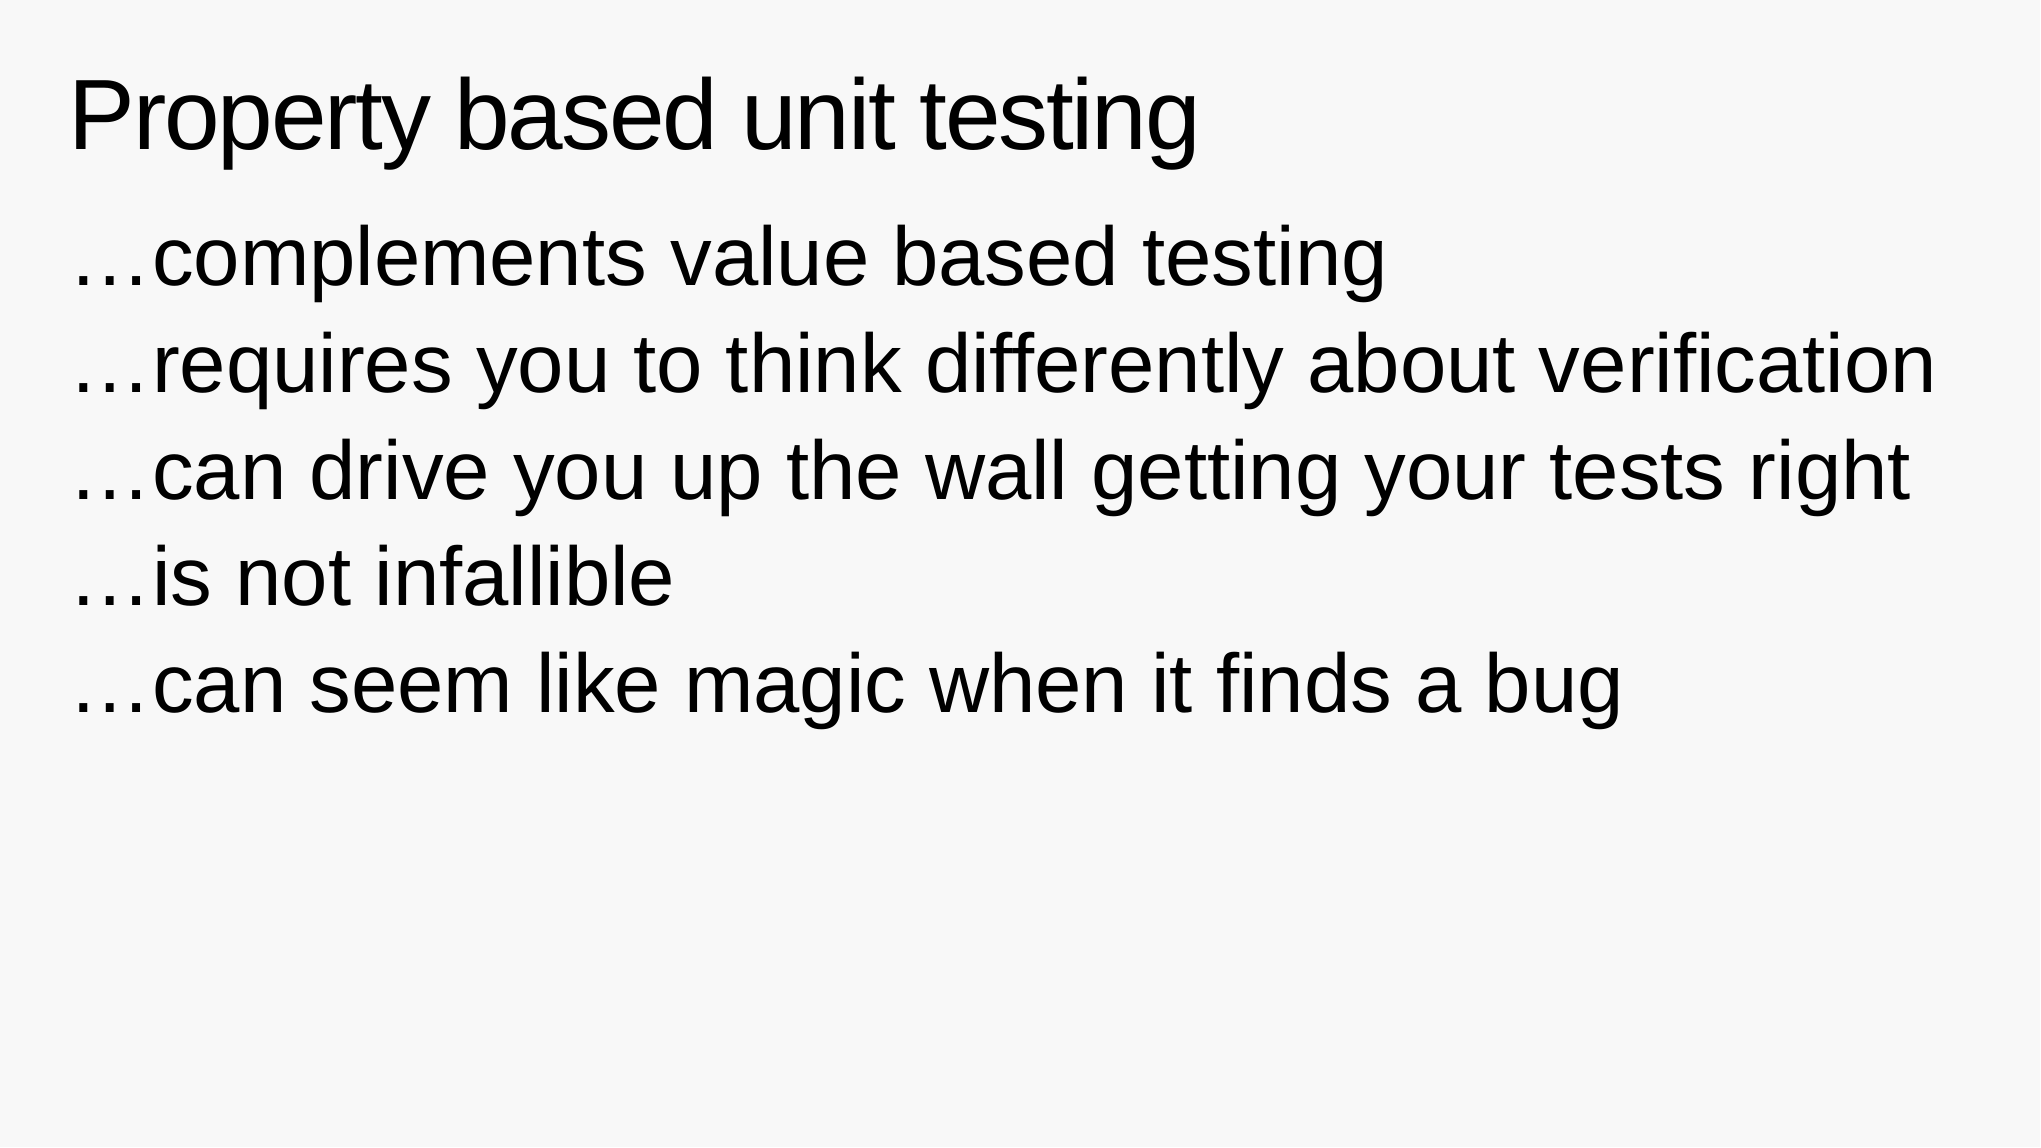

# Property based unit testing
…complements value based testing
…requires you to think differently about verification
…can drive you up the wall getting your tests right
…is not infallible
…can seem like magic when it finds a bug